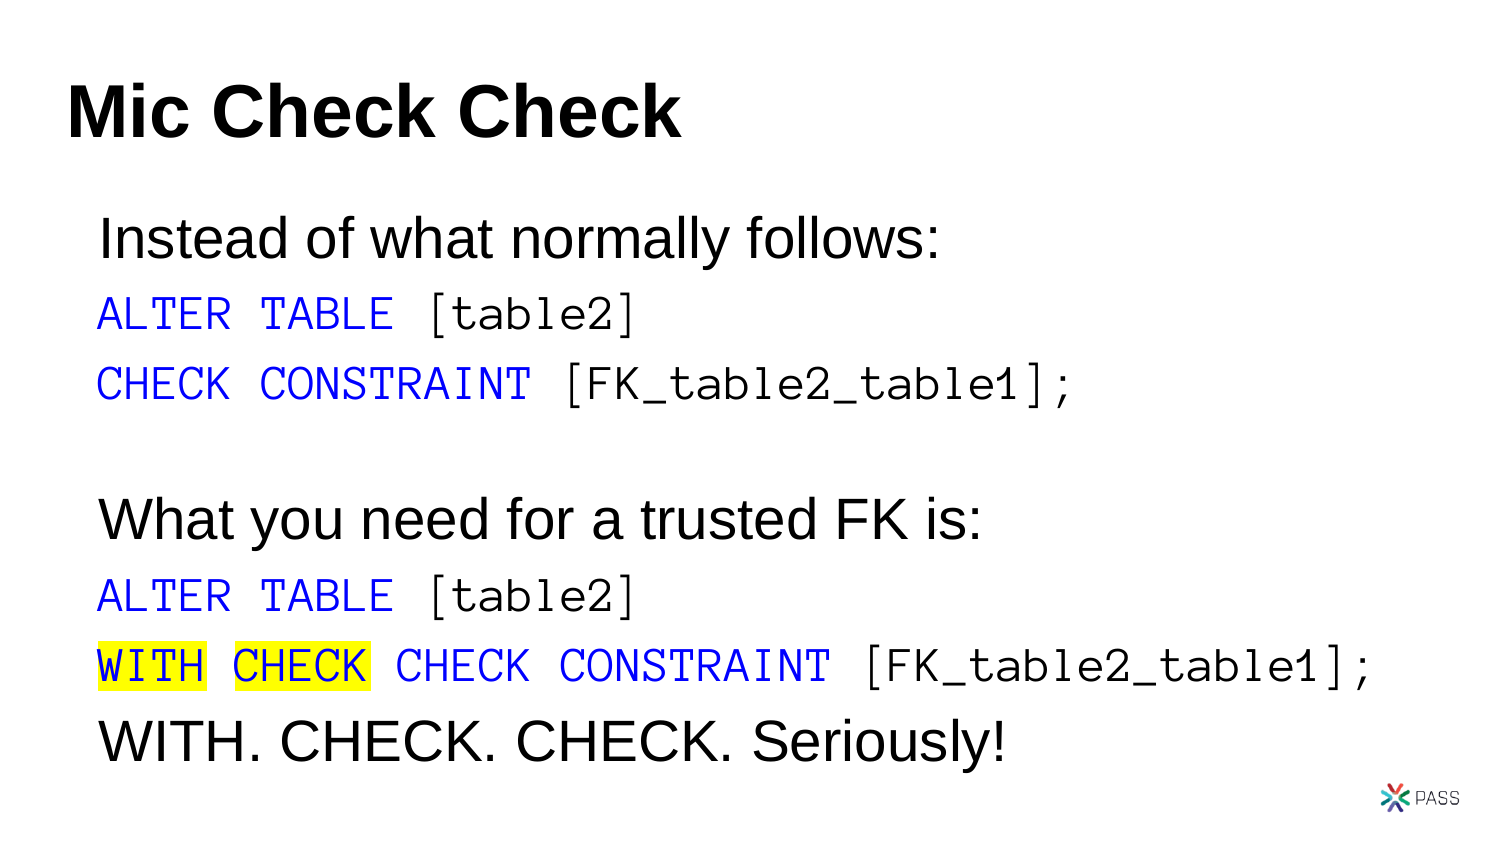

# Mic Check Check
Instead of what normally follows:
ALTER TABLE [table2]
CHECK CONSTRAINT [FK_table2_table1];
What you need for a trusted FK is:
ALTER TABLE [table2]
WITH CHECK CHECK CONSTRAINT [FK_table2_table1];
WITH. CHECK. CHECK. Seriously!